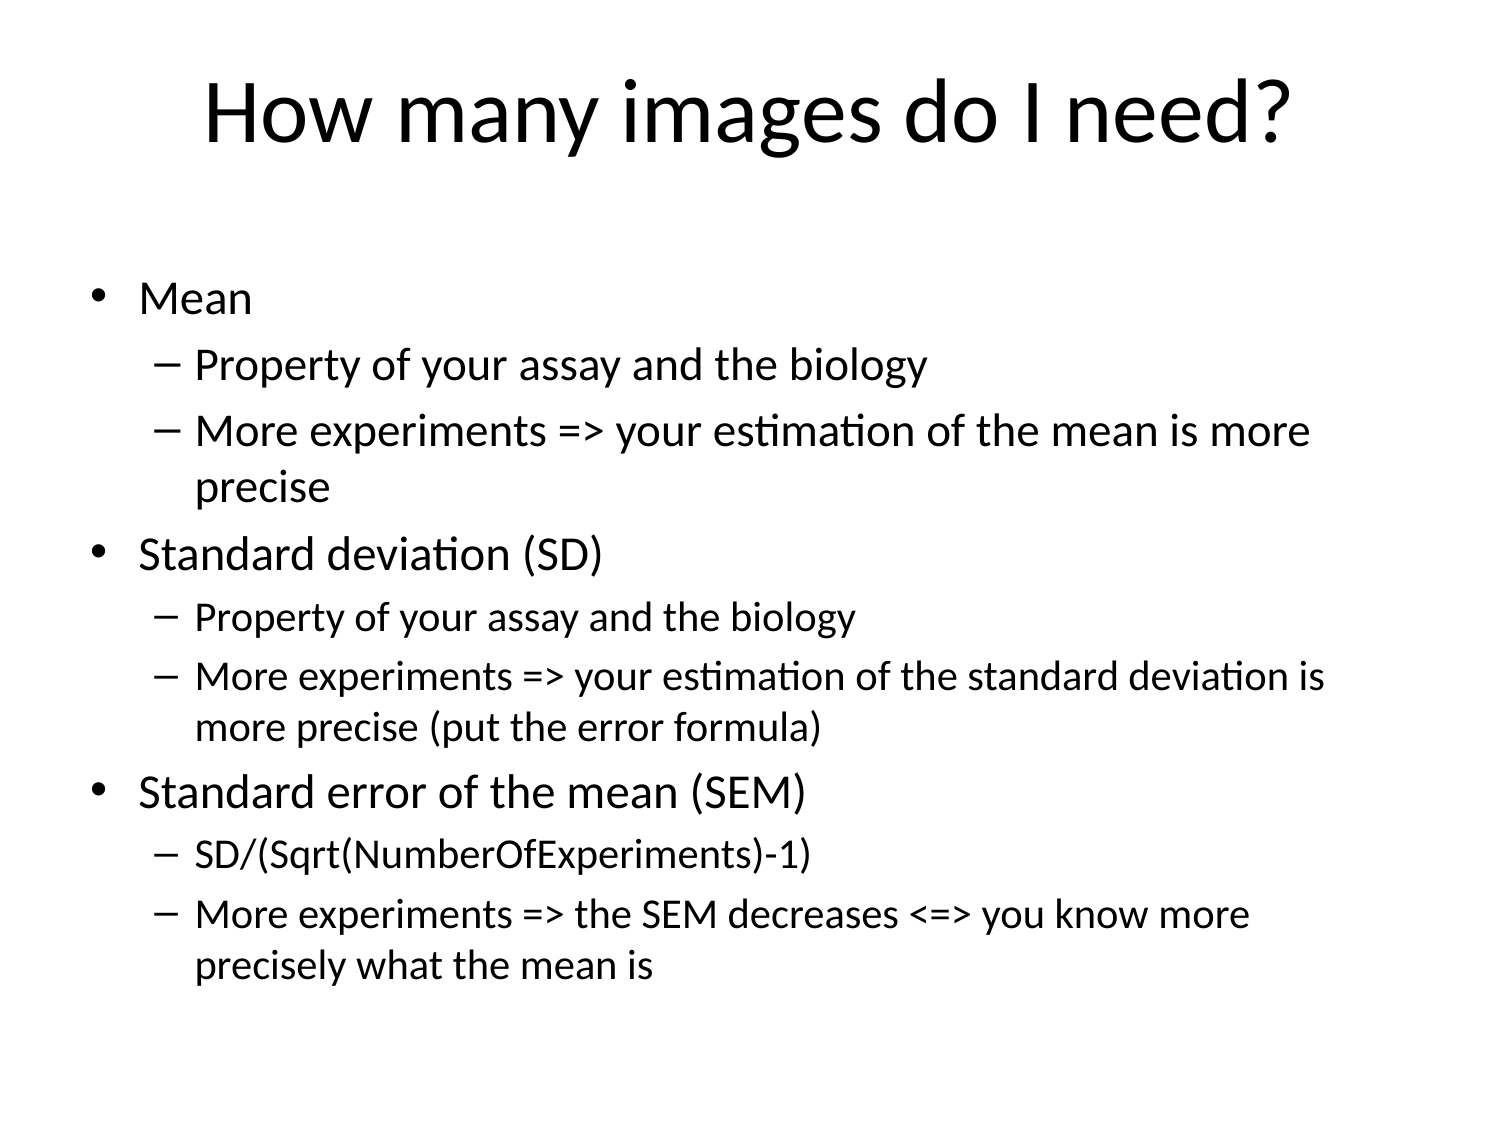

# How many images do I need?
Mean
Property of your assay and the biology
More experiments => your estimation of the mean is more precise
Standard deviation (SD)
Property of your assay and the biology
More experiments => your estimation of the standard deviation is more precise (put the error formula)
Standard error of the mean (SEM)
SD/(Sqrt(NumberOfExperiments)-1)
More experiments => the SEM decreases <=> you know more precisely what the mean is